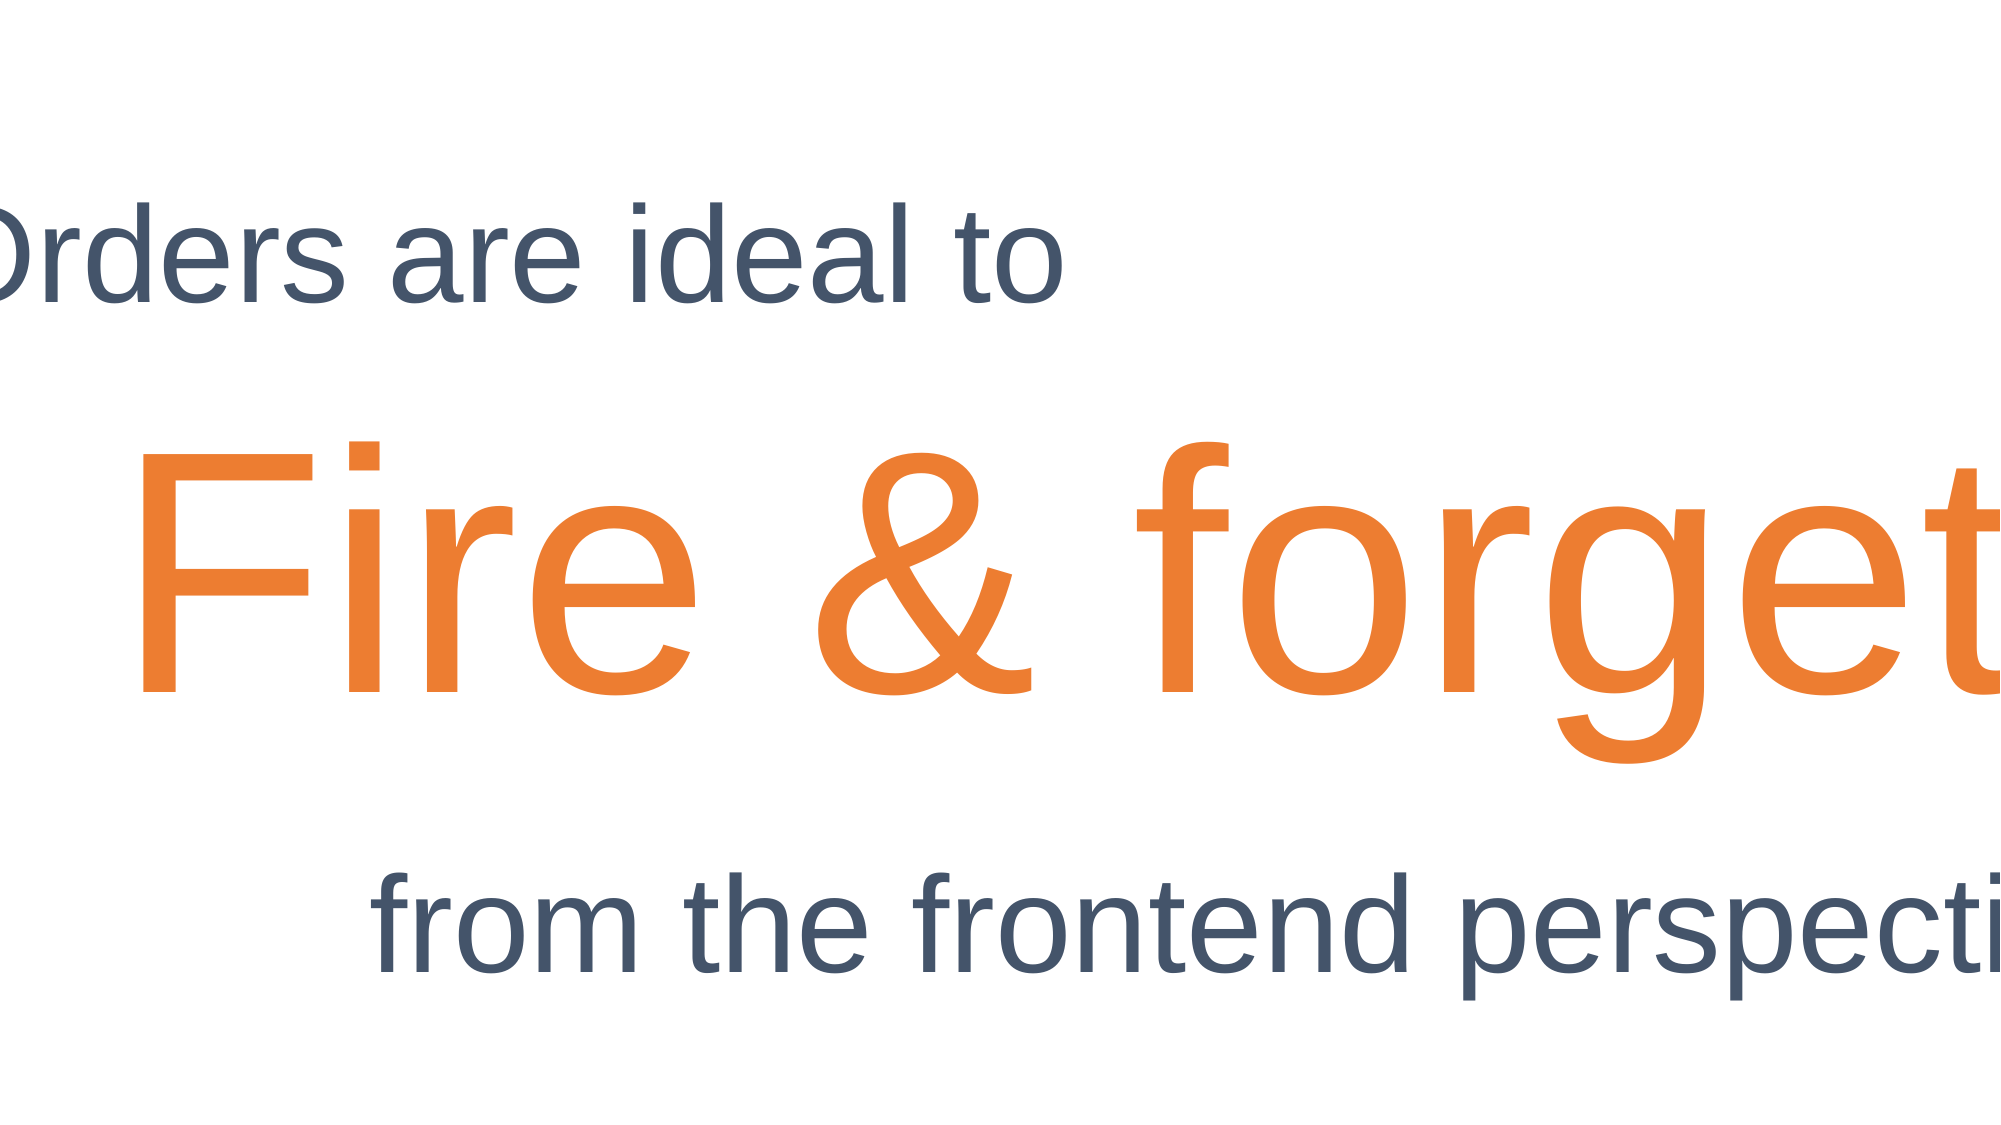

Orders are ideal to
Fire & forget
from the frontend perspective